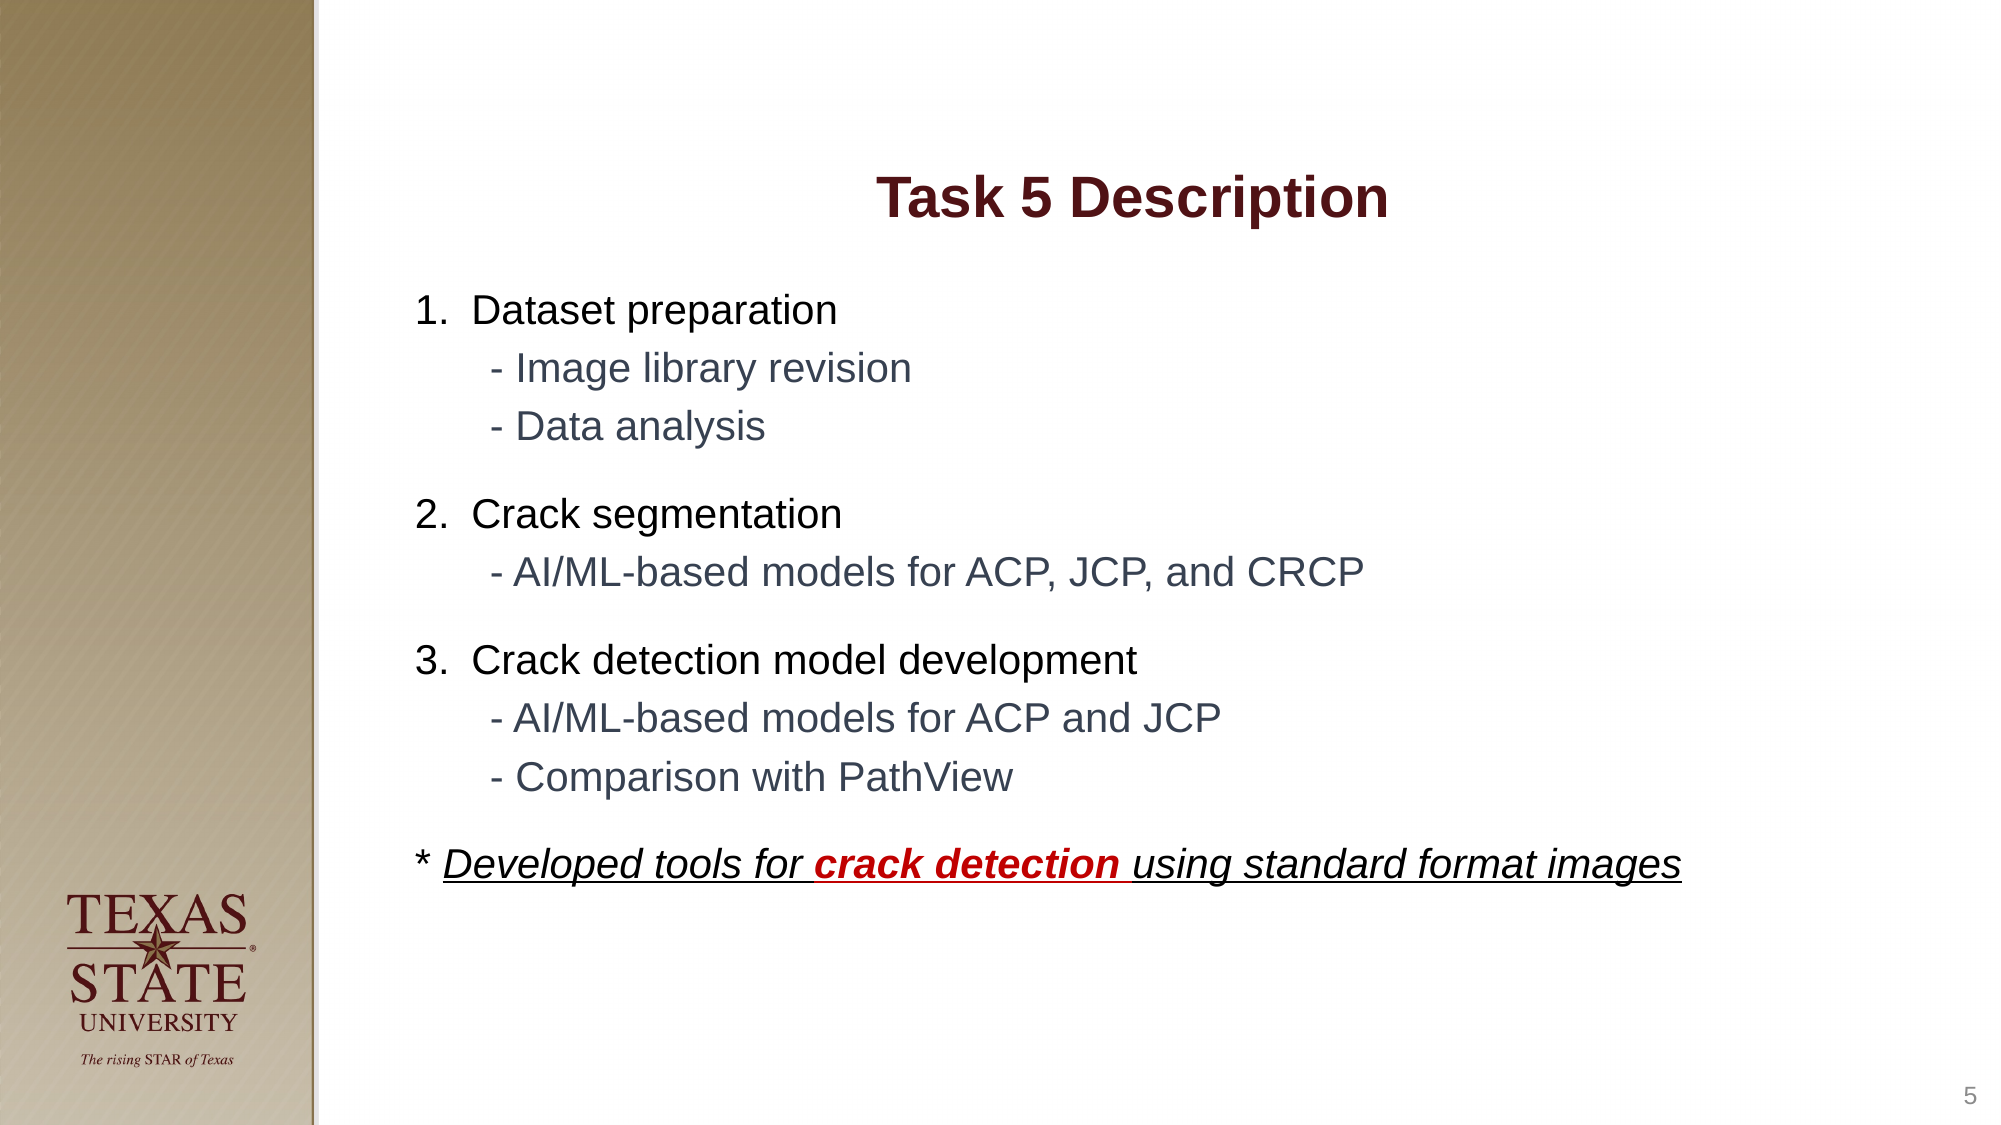

# Task 5 Description
Dataset preparation
- Image library revision
- Data analysis
Crack segmentation
- AI/ML-based models for ACP, JCP, and CRCP
Crack detection model development
- AI/ML-based models for ACP and JCP
- Comparison with PathView
* Developed tools for crack detection using standard format images

5